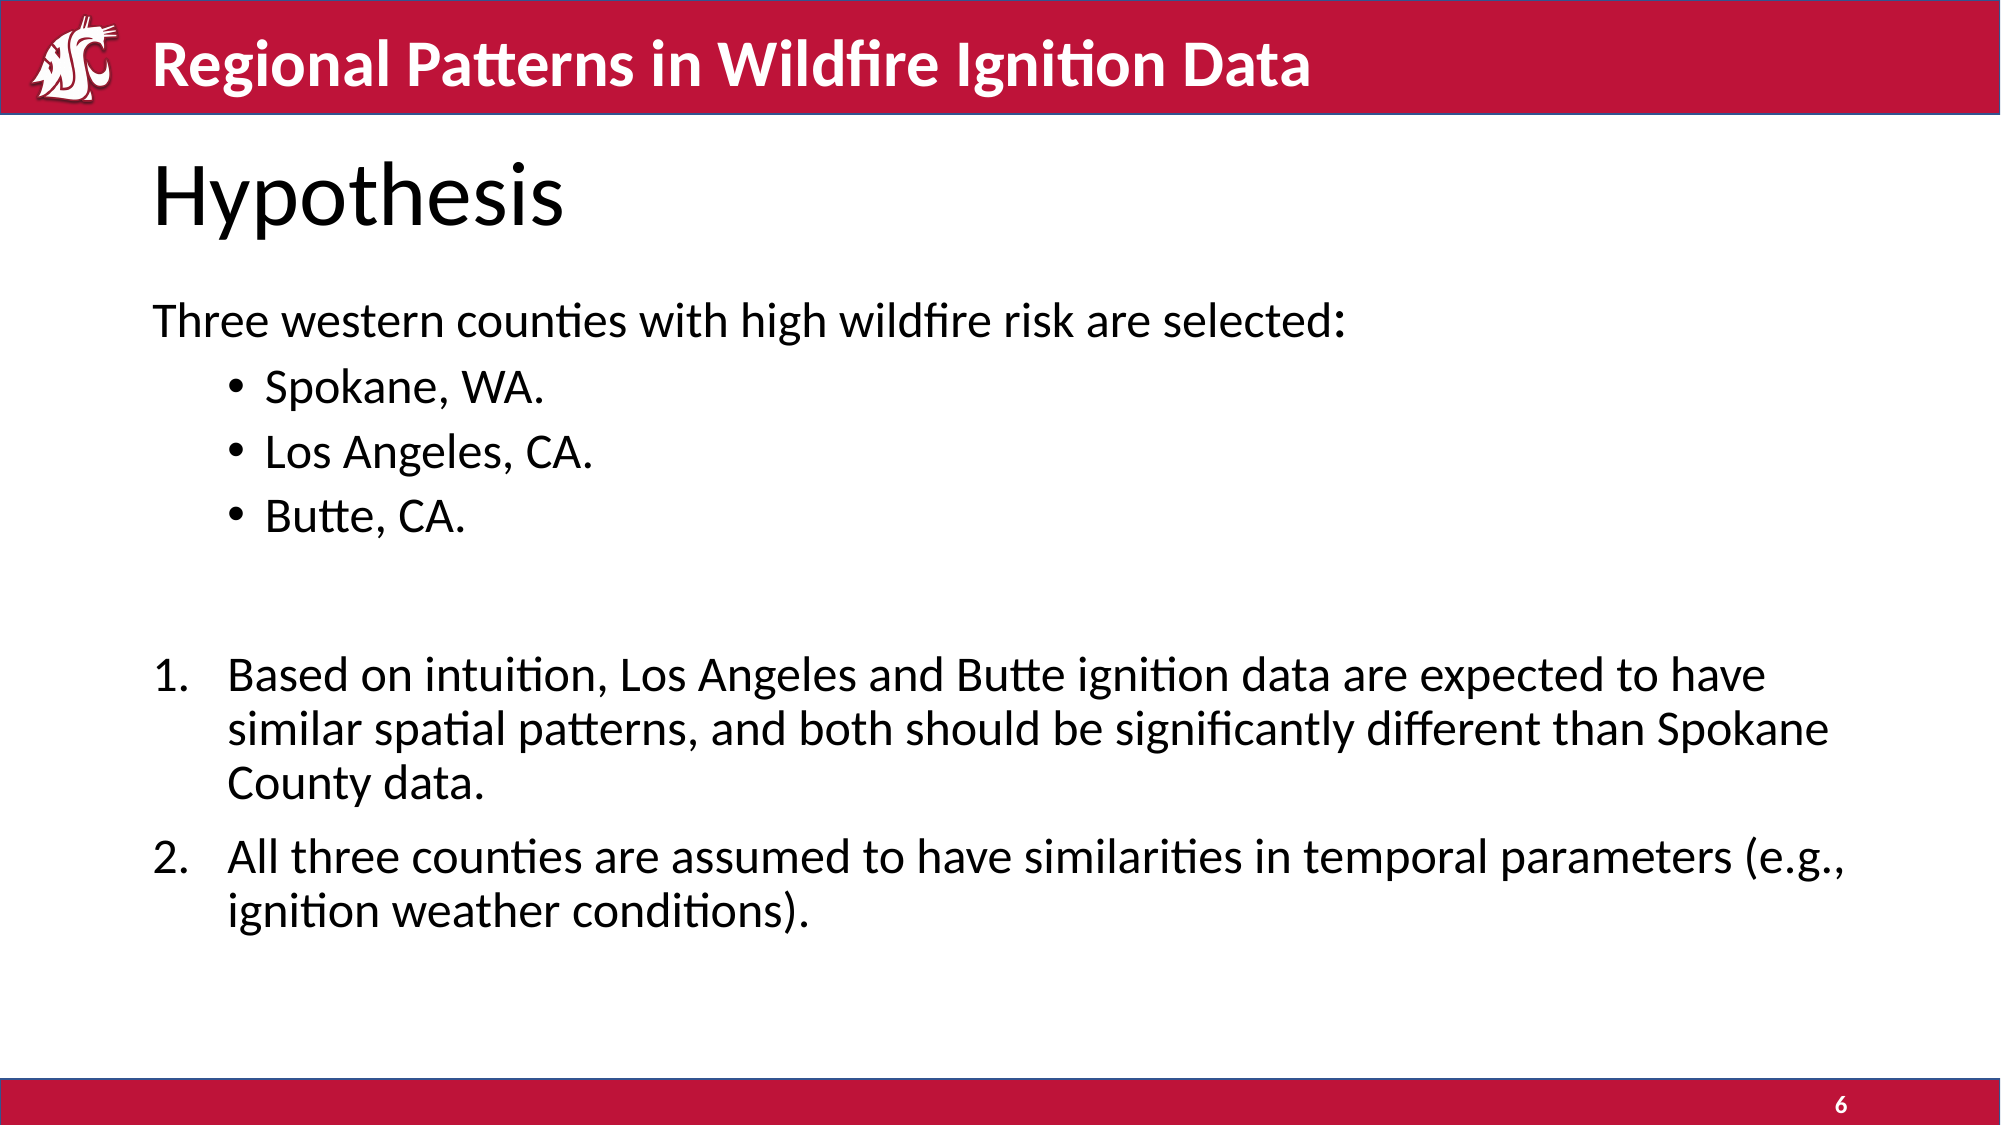

Regional Patterns in Wildfire Ignition Data
# Hypothesis
Three western counties with high wildfire risk are selected:
Spokane, WA.
Los Angeles, CA.
Butte, CA.

Based on intuition, Los Angeles and Butte ignition data are expected to have similar spatial patterns, and both should be significantly different than Spokane County data.
All three counties are assumed to have similarities in temporal parameters (e.g., ignition weather conditions).

6